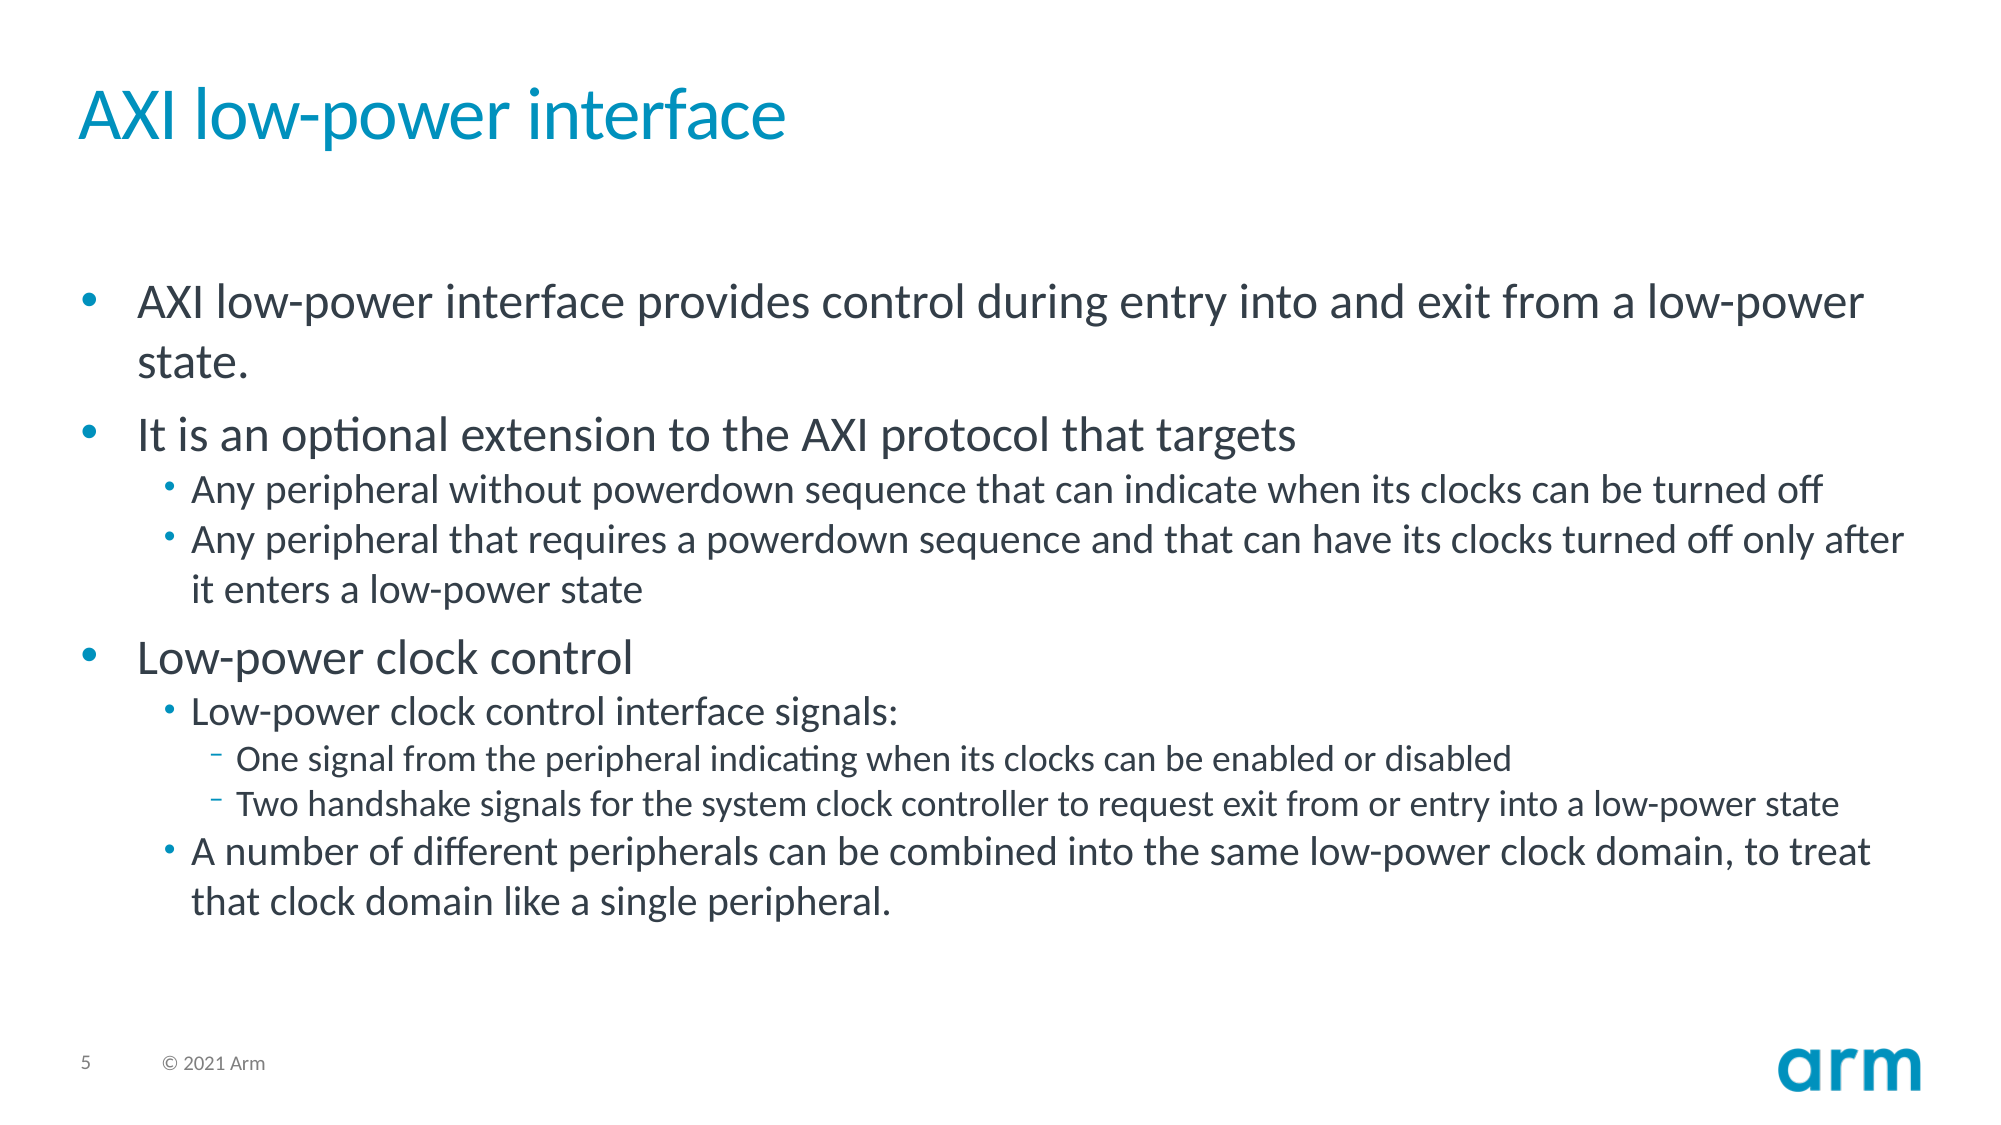

# AXI low-power interface
AXI low-power interface provides control during entry into and exit from a low-power state.
It is an optional extension to the AXI protocol that targets
Any peripheral without powerdown sequence that can indicate when its clocks can be turned off
Any peripheral that requires a powerdown sequence and that can have its clocks turned off only after it enters a low-power state
Low-power clock control
Low-power clock control interface signals:
One signal from the peripheral indicating when its clocks can be enabled or disabled
Two handshake signals for the system clock controller to request exit from or entry into a low-power state
A number of different peripherals can be combined into the same low-power clock domain, to treat that clock domain like a single peripheral.